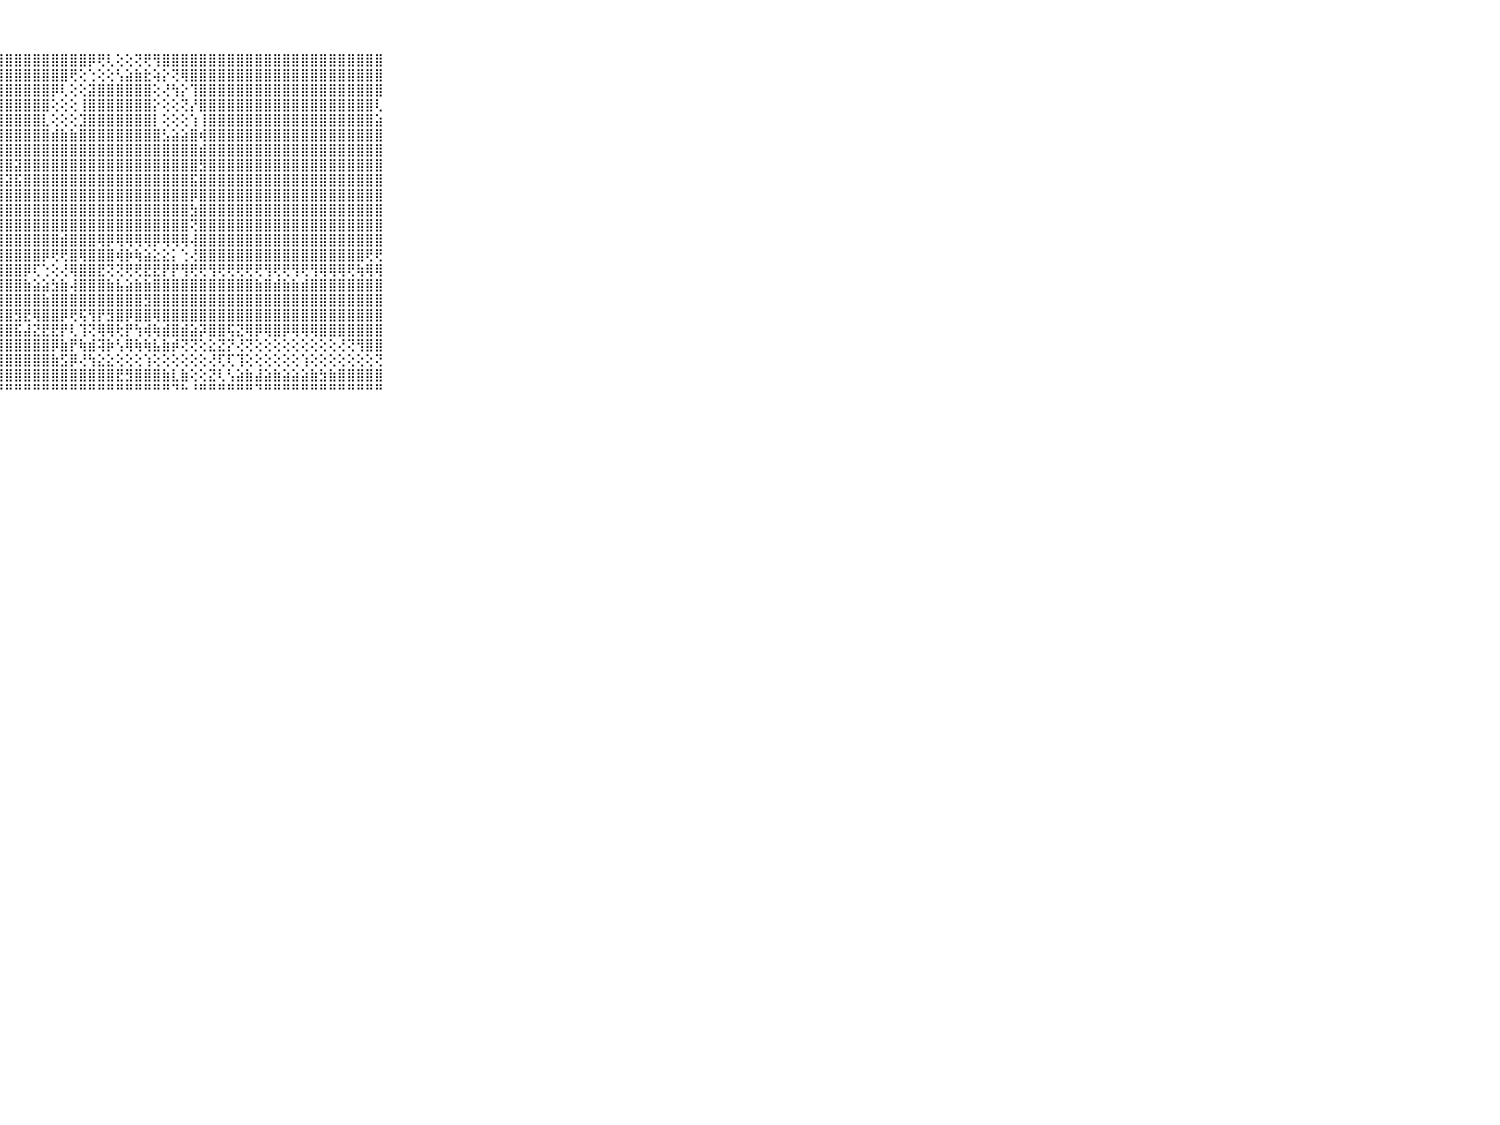

⠀⠀⠀⠀⠀⠀⠀⠀⠀⠀⠀⢕⢝⢇⡽⢽⣟⣽⡟⣟⣝⣿⢿⣿⣿⣿⣿⣿⣿⣿⣿⣿⣿⣿⣿⣿⣿⡿⢟⢇⢕⢕⢝⢟⢻⣿⣿⣿⣿⣿⣿⣿⣿⣿⣿⣿⣿⣿⣿⣿⣿⣿⣿⣿⣿⣿⣿⣿⣿⠀⠀⠀⠀⠀⠀⠀⠀⠀⠀⠀⠀
⠀⠀⠀⠀⠀⠀⠀⠀⠀⠀⠀⠕⢇⢕⢿⣏⢕⢝⣽⡿⣎⣾⣿⣿⣿⣿⣿⣿⣿⣿⣿⣿⣿⣿⣿⢟⢕⢑⢕⢕⢣⣵⣷⣗⢵⡕⢝⢿⣿⣿⣿⣿⣿⣿⣿⣿⣿⣿⣿⣿⣿⣿⣿⣿⣿⣿⣿⣿⣿⠀⠀⠀⠀⠀⠀⠀⠀⠀⠀⠀⠀
⠀⠀⠀⠀⠀⠀⠀⠀⠀⠀⠀⢔⡜⡜⢗⢜⢏⣼⣿⣿⣯⣯⣻⣿⣻⣿⣿⣿⣿⣿⣿⣿⣿⡿⢇⢕⢕⣽⣿⣿⣿⣿⣿⣿⢕⢜⢳⡕⢹⣿⣿⣿⣿⣿⣿⣿⣿⣿⣿⣿⣿⣿⣿⣿⣿⣿⣿⣿⣿⠀⠀⠀⠀⠀⠀⠀⠀⠀⠀⠀⠀
⠀⠀⠀⠀⠀⠀⠀⠀⠀⠀⠀⢸⣷⣕⢟⡱⢿⣯⣿⣻⣽⣿⣿⣿⣾⣿⣿⣿⣿⣿⣿⣿⣿⢕⢕⢕⢸⣿⣿⣿⣿⣿⣿⣿⡕⢕⢕⢝⡜⣿⣿⣿⣿⣿⣿⣿⣿⣿⣿⣿⣿⣿⣿⣿⣿⣿⣿⣿⢇⠀⠀⠀⠀⠀⠀⠀⠀⠀⠀⠀⠀
⠀⠀⠀⠀⠀⠀⠀⠀⠀⠀⠀⢸⣿⣷⣾⣳⣫⣿⣏⣟⣿⣻⣿⣿⣿⣿⣿⣿⣿⣿⣿⣿⣇⢕⢕⢕⣹⣿⣿⣿⣿⣿⣿⣿⡇⢕⢕⢕⢱⢸⣿⣿⣿⣿⣿⣿⣿⣿⣿⣿⣿⣿⣿⣿⣿⣿⣿⣿⣵⠀⠀⠀⠀⠀⠀⠀⠀⠀⠀⠀⠀
⠀⠀⠀⠀⠀⠀⠀⠀⠀⠀⠀⢸⣿⣿⣯⢣⣽⣷⣷⣼⣿⣿⣿⣿⣿⣿⣿⣿⣿⣿⣿⣿⣿⣾⣷⣷⣿⣿⣿⣿⣿⣿⣿⣿⣿⣣⣵⣵⣿⢾⣿⣿⣿⣿⣿⣿⣿⣿⣿⣿⣿⣿⣿⣿⣿⣿⣿⣿⣿⠀⠀⠀⠀⠀⠀⠀⠀⠀⠀⠀⠀
⠀⠀⠀⠀⠀⠀⠀⠀⠀⠀⠀⢸⣿⣿⣿⣞⣿⣿⣟⢟⣿⡟⣿⣻⣿⣿⣿⣿⣿⣿⣿⣿⣿⣿⣿⣿⣿⣿⣿⣿⣿⣿⣿⣿⣿⣿⣿⣿⣿⣾⣿⣿⣿⣿⣿⣿⣿⣿⣿⣿⣿⣿⣿⣿⣿⣿⣿⣿⣿⠀⠀⠀⠀⠀⠀⠀⠀⠀⠀⠀⠀
⠀⠀⠀⠀⠀⠀⠀⠀⠀⠀⠀⢸⣿⣿⣿⣿⣿⣿⣿⣿⣿⣿⣿⣿⣿⣿⣿⣿⣿⣽⣿⣿⣿⣿⣿⣿⣿⣿⣿⣿⣿⣿⣿⣿⣿⣿⣿⣿⣿⣻⣿⣿⣿⣿⣿⣿⣿⣿⣿⣿⣿⣿⣿⣿⣿⣿⣿⣿⣿⠀⠀⠀⠀⠀⠀⠀⠀⠀⠀⠀⠀
⠀⠀⠀⠀⠀⠀⠀⠀⠀⠀⠀⢸⣿⣿⢽⣽⣿⣿⣿⣿⣿⣽⣿⣿⣿⣽⣽⣿⣽⣯⣿⣿⣿⣿⣿⣿⣿⣿⣿⣿⣿⣿⣿⣿⣿⣿⣿⣿⣯⣿⣿⣿⣿⣿⣿⣿⣿⣿⣿⣿⣿⣿⣿⣿⣿⣿⣿⣿⣿⠀⠀⠀⠀⠀⠀⠀⠀⠀⠀⠀⠀
⠀⠀⠀⠀⠀⠀⠀⠀⠀⠀⠀⢸⣿⣿⡟⡳⣿⣿⣿⣿⣿⣿⣿⣿⣿⣿⣿⣿⣿⣿⣿⣿⣿⣿⣿⣿⣿⣿⣿⣿⣿⣿⣿⣿⣿⣿⣿⣿⡿⣿⣿⣿⣿⣿⣿⣿⣿⣿⣿⣿⣿⣿⣿⣿⣿⣿⣿⣿⣿⠀⠀⠀⠀⠀⠀⠀⠀⠀⠀⠀⠀
⠀⠀⠀⠀⠀⠀⠀⠀⠀⠀⠀⢸⣿⣿⣕⣜⣿⣿⣿⣿⣿⣿⣿⣿⣿⣿⣿⣿⣿⣿⣿⣿⣿⣿⣿⣿⣿⣿⣿⣿⣿⣿⣿⣿⣿⣿⣿⣿⣳⣿⣿⣿⣿⣿⣿⣿⣿⣿⣿⣿⣿⣿⣿⣿⣿⣿⣿⣿⣿⠀⠀⠀⠀⠀⠀⠀⠀⠀⠀⠀⠀
⠀⠀⠀⠀⠀⠀⠀⠀⠀⠀⠀⢸⣿⣿⣷⣼⣿⣿⢿⣿⣿⣿⣿⣿⣿⣿⣿⣿⣿⣿⣿⣿⣿⣿⣿⣿⣿⣿⣿⣿⣿⣿⣿⣿⣿⣿⣿⣿⢝⣿⣿⣿⣿⣿⣿⣿⣿⣿⣿⣿⣿⣿⣿⣿⣿⣿⣿⣿⣿⠀⠀⠀⠀⠀⠀⠀⠀⠀⠀⠀⠀
⠀⠀⠀⠀⠀⠀⠀⠀⠀⠀⠀⢜⣻⡿⣿⣿⣿⣿⣿⣿⣿⣟⣿⣿⣿⣯⣿⣿⣿⣿⣿⣿⣿⣿⣾⣿⣿⣿⢿⡿⢿⢿⢿⢿⡿⢿⢿⢿⢼⣿⣿⣿⣿⣿⣿⣿⣿⣿⣿⣿⣿⣿⣿⣿⣿⣿⣿⣿⣿⠀⠀⠀⠀⠀⠀⠀⠀⠀⠀⠀⠀
⠀⠀⠀⠀⠀⠀⠀⠀⠀⠀⠀⢅⣕⢜⣜⣾⣿⣿⢿⢿⣿⢿⢿⣿⣻⣿⣿⣿⣿⣿⣿⣿⡿⢟⢟⣿⢿⣿⣿⣿⢾⡷⢷⣵⣕⣕⡅⢑⢜⣿⣿⣿⣿⣿⣿⣿⣿⣿⣿⣿⣿⣿⣿⣿⣿⣿⣿⢟⢟⠀⠀⠀⠀⠀⠀⠀⠀⠀⠀⠀⠀
⠀⠀⠀⠀⠀⠀⠀⠀⠀⠀⠀⢅⣕⣜⣅⣕⣕⣕⡅⢕⢕⢕⢕⢜⢕⢝⢝⣿⣿⣿⡿⢏⢑⢕⢜⢿⣿⣿⣟⢝⢝⢟⢟⣟⣟⡟⡟⢻⢟⢟⢻⢟⢟⢟⢟⢟⢻⢟⢟⢻⢟⢻⢿⢿⢿⢟⢷⢿⢿⠀⠀⠀⠀⠀⠀⠀⠀⠀⠀⠀⠀
⠀⠀⠀⠀⠀⠀⠀⠀⠀⠀⠀⢸⣿⣿⣿⣿⣿⣿⣿⣿⢾⣿⣿⣷⣧⣷⣿⣿⣿⣿⣷⣵⣵⣳⣷⢼⣿⣿⣿⣷⣧⣵⣷⣷⣿⣿⣿⣿⣿⣿⣿⣿⣿⣿⣿⣷⣿⣾⣷⣷⣾⣿⣿⣿⣿⣿⣿⣿⣿⠀⠀⠀⠀⠀⠀⠀⠀⠀⠀⠀⠀
⠀⠀⠀⠀⠀⠀⠀⠀⠀⠀⠀⢸⣿⣿⣿⣿⣿⣿⣿⣿⣿⣿⣿⣿⣿⣿⣿⣿⣿⣿⣿⣿⣷⣿⣿⣿⣿⣿⣿⣿⣿⣿⣿⣻⣿⣿⣿⣿⣿⣿⣿⣿⣿⣿⣿⣿⣿⣿⣿⣿⣿⣿⣿⣿⣿⣿⣿⣿⣿⠀⠀⠀⠀⠀⠀⠀⠀⠀⠀⠀⠀
⠀⠀⠀⠀⠀⠀⠀⠀⠀⠀⠀⢸⣿⣿⣿⣿⣿⣿⣿⣿⣿⣿⣿⣟⣵⣾⣿⢿⣿⣻⣟⢿⣿⣿⡿⢟⢯⢻⡟⣻⣿⡿⣿⣿⢿⣿⣿⣿⣿⣿⣿⣿⣿⣿⣿⣿⣿⣿⣿⣿⣿⣿⣿⣿⣿⣿⣿⣿⣿⠀⠀⠀⠀⠀⠀⠀⠀⠀⠀⠀⠀
⠀⠀⠀⠀⠀⠀⠀⠀⠀⠀⠀⢸⣿⣿⣿⡿⣿⣿⣿⣿⣿⣿⣿⣿⣿⣿⣿⣿⣿⣯⣼⣝⣟⣟⡟⢇⢹⢝⢿⢿⢗⡟⢳⢾⢷⣾⣿⣾⣵⡽⣿⣿⢯⣝⢿⡿⢿⣿⡿⢿⢿⢿⣿⣿⣿⣿⣿⣿⣿⠀⠀⠀⠀⠀⠀⠀⠀⠀⠀⠀⠀
⠀⠀⠀⠀⠀⠀⠀⠀⠀⠀⠀⢸⣿⣿⣿⣿⣿⣿⣿⣿⣿⣿⣿⣿⣿⣿⣿⣿⣿⣿⣿⣿⣿⡿⣷⡟⢷⣾⢽⡷⢣⢿⢷⢷⣧⣷⡾⢝⢝⢕⣕⣝⡝⢜⢝⢕⢕⢕⢕⢕⢕⢕⢕⢕⢜⢝⢻⣿⣿⠀⠀⠀⠀⠀⠀⠀⠀⠀⠀⠀⠀
⠀⠀⠀⠀⠀⠀⠀⠀⠀⠀⠀⢜⢕⣵⣵⣮⣸⢝⢟⢻⢟⢟⣻⣟⣟⣿⣿⣿⣿⣿⣿⣿⣿⣷⣫⡿⢜⢳⣕⣕⢕⢕⢕⢱⢕⢕⢕⢕⢕⢕⢜⢏⢏⢹⢕⢕⢕⢕⢕⢕⢱⢕⢕⢕⢕⢕⢕⢕⢝⠀⠀⠀⠀⠀⠀⠀⠀⠀⠀⠀⠀
⠀⠀⠀⠀⠀⠀⠀⠀⠀⠀⠀⢔⢕⢞⢏⢸⢕⣷⡯⢷⣞⡿⢿⢳⢵⢿⢿⣿⣿⣿⣿⣿⣿⣿⣿⣿⣿⣿⣿⣿⣟⣻⣿⣿⣿⣷⣇⣷⢕⢕⣝⢇⢣⣵⣷⣼⣵⣷⣵⣵⣵⣷⣳⣷⣿⣿⣿⣿⣿⠀⠀⠀⠀⠀⠀⠀⠀⠀⠀⠀⠀
⠀⠀⠀⠀⠀⠀⠀⠀⠀⠀⠀⠑⠑⠑⠑⠘⠑⠑⠑⠃⠑⠑⠑⠑⠑⠑⠑⠙⠛⠛⠛⠛⠛⠛⠛⠛⠛⠛⠛⠛⠛⠛⠛⠛⠛⠛⠙⠓⠘⠛⠛⠛⠛⠛⠛⠙⠛⠛⠛⠛⠛⠛⠛⠛⠛⠛⠛⠛⠛⠀⠀⠀⠀⠀⠀⠀⠀⠀⠀⠀⠀